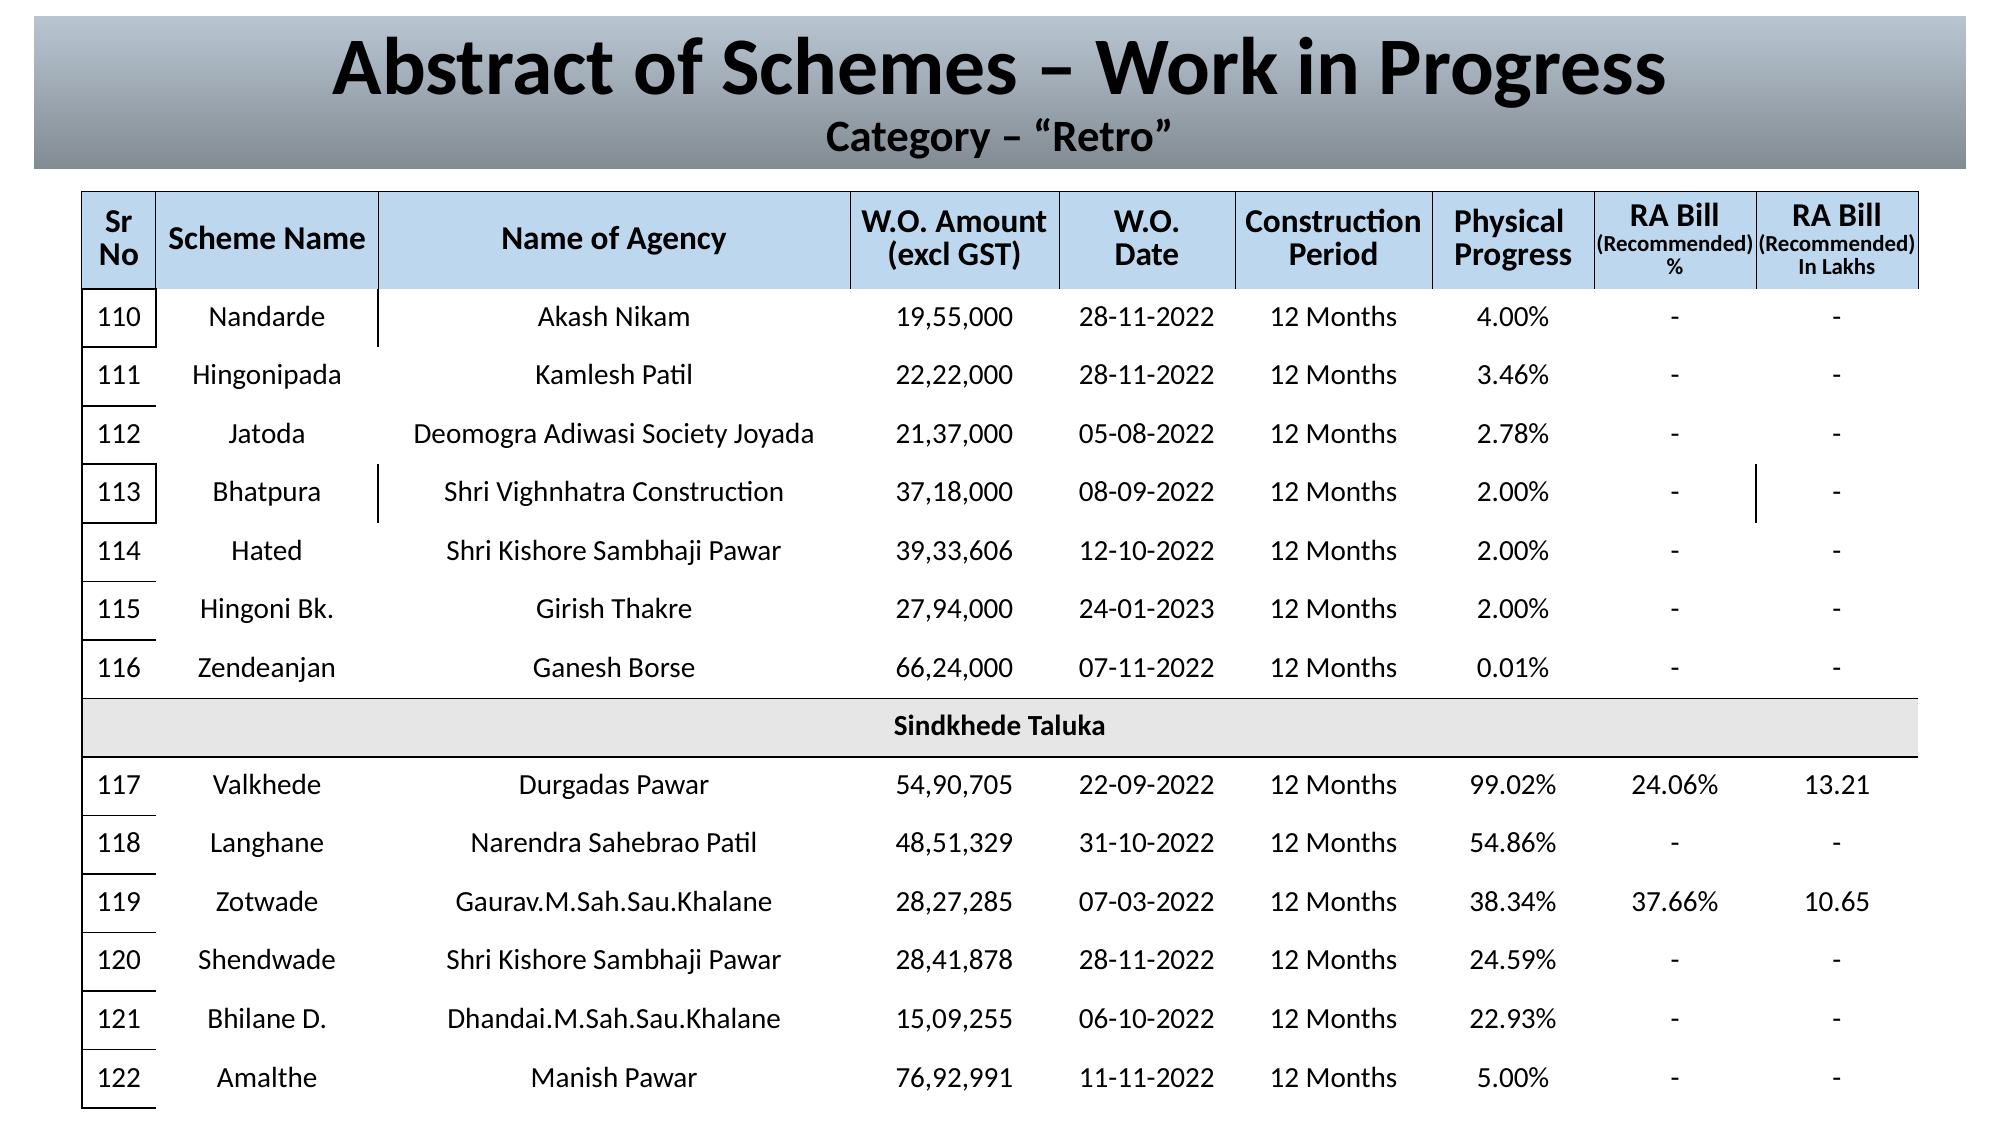

# Abstract of Schemes – Work in Progress Category – “Retro”
| Sr No | Scheme Name | Name of Agency | W.O. Amount (excl GST) | W.O. Date | Construction Period | Physical Progress | RA Bill (Recommended) % | RA Bill (Recommended) In Lakhs |
| --- | --- | --- | --- | --- | --- | --- | --- | --- |
| 110 | Nandarde | Akash Nikam | 19,55,000 | 28-11-2022 | 12 Months | 4.00% | - | - |
| --- | --- | --- | --- | --- | --- | --- | --- | --- |
| 111 | Hingonipada | Kamlesh Patil | 22,22,000 | 28-11-2022 | 12 Months | 3.46% | - | - |
| 112 | Jatoda | Deomogra Adiwasi Society Joyada | 21,37,000 | 05-08-2022 | 12 Months | 2.78% | - | - |
| 113 | Bhatpura | Shri Vighnhatra Construction | 37,18,000 | 08-09-2022 | 12 Months | 2.00% | - | - |
| 114 | Hated | Shri Kishore Sambhaji Pawar | 39,33,606 | 12-10-2022 | 12 Months | 2.00% | - | - |
| 115 | Hingoni Bk. | Girish Thakre | 27,94,000 | 24-01-2023 | 12 Months | 2.00% | - | - |
| 116 | Zendeanjan | Ganesh Borse | 66,24,000 | 07-11-2022 | 12 Months | 0.01% | - | - |
| Sindkhede Taluka | Sindkhede Taluka |  |  |  |  |  |  |  |
| 117 | Valkhede | Durgadas Pawar | 54,90,705 | 22-09-2022 | 12 Months | 99.02% | 24.06% | 13.21 |
| 118 | Langhane | Narendra Sahebrao Patil | 48,51,329 | 31-10-2022 | 12 Months | 54.86% | - | - |
| 119 | Zotwade | Gaurav.M.Sah.Sau.Khalane | 28,27,285 | 07-03-2022 | 12 Months | 38.34% | 37.66% | 10.65 |
| 120 | Shendwade | Shri Kishore Sambhaji Pawar | 28,41,878 | 28-11-2022 | 12 Months | 24.59% | - | - |
| 121 | Bhilane D. | Dhandai.M.Sah.Sau.Khalane | 15,09,255 | 06-10-2022 | 12 Months | 22.93% | - | - |
| 122 | Amalthe | Manish Pawar | 76,92,991 | 11-11-2022 | 12 Months | 5.00% | - | - |